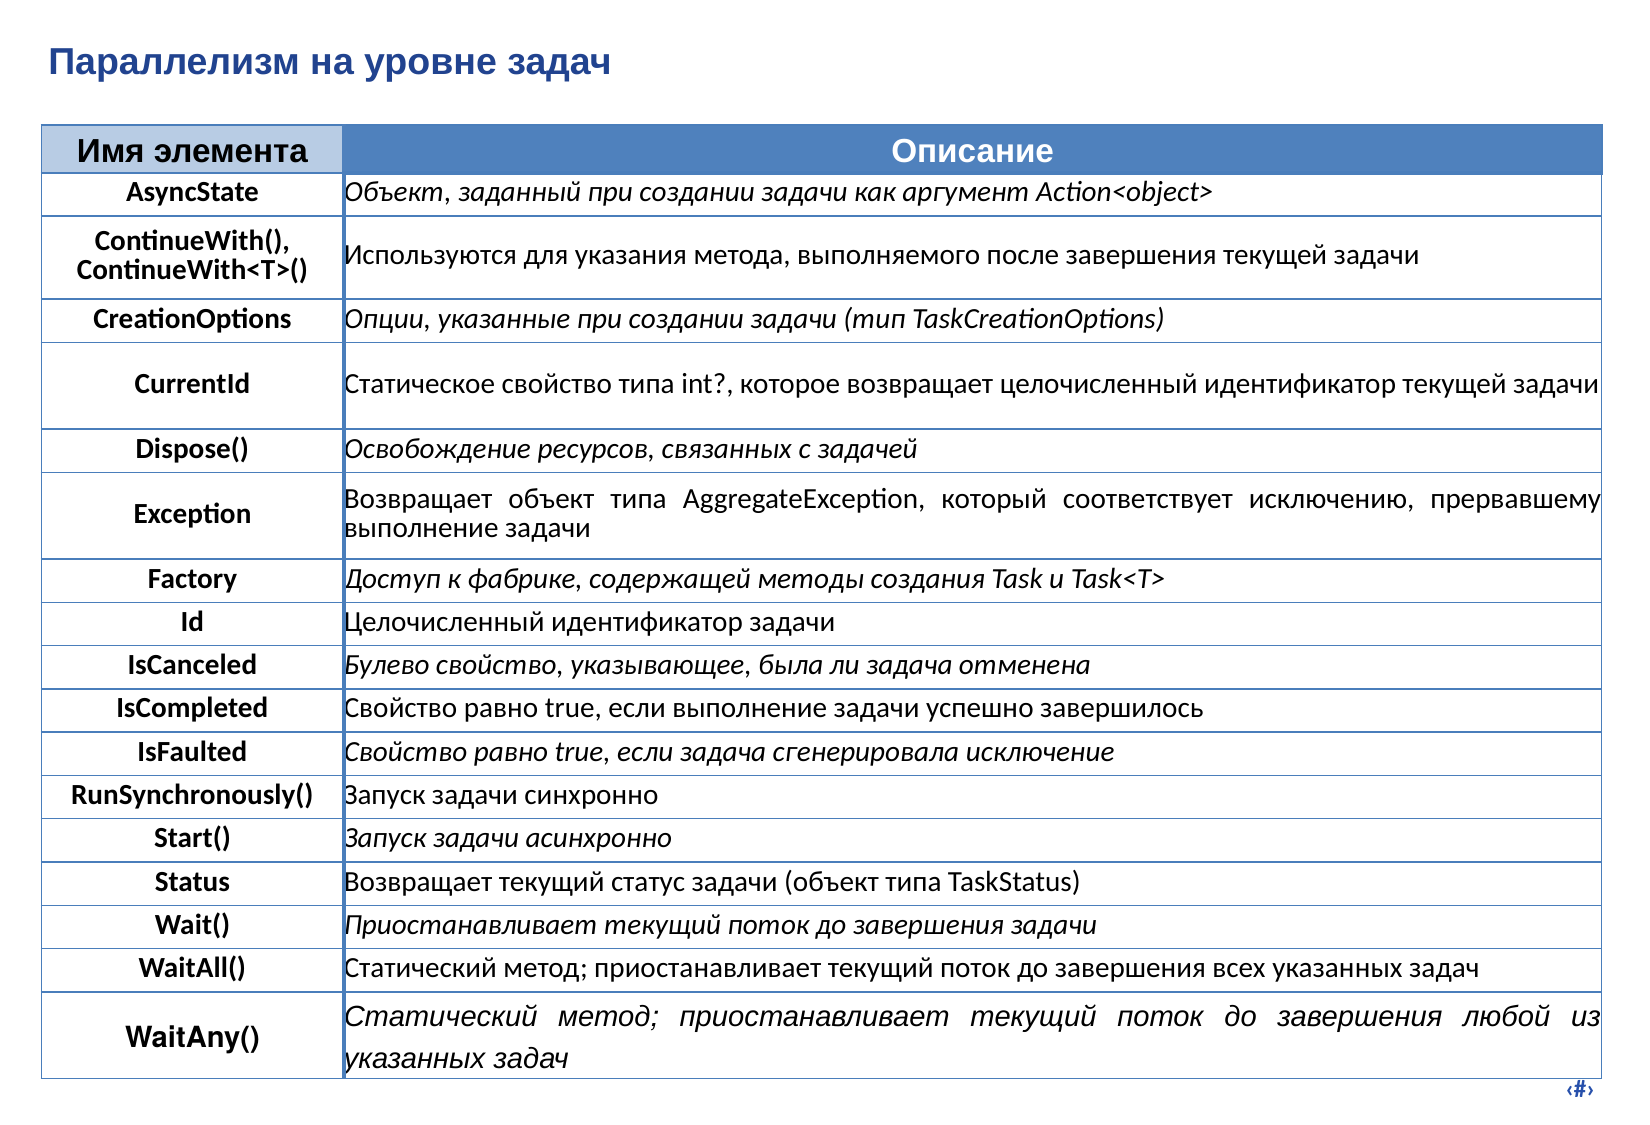

# Параллелизм на уровне задач
| Имя элемента | Описание |
| --- | --- |
| AsyncState | Объект, заданный при создании задачи как аргумент Action<object> |
| ContinueWith(), ContinueWith<T>() | Используются для указания метода, выполняемого после завершения текущей задачи |
| CreationOptions | Опции, указанные при создании задачи (тип TaskCreationOptions) |
| CurrentId | Статическое свойство типа int?, которое возвращает целочисленный идентификатор текущей задачи |
| Dispose() | Освобождение ресурсов, связанных с задачей |
| Exception | Возвращает объект типа AggregateException, который соответствует исключению, прервавшему выполнение задачи |
| Factory | Доступ к фабрике, содержащей методы создания Task и Task<T> |
| Id | Целочисленный идентификатор задачи |
| IsCanceled | Булево свойство, указывающее, была ли задача отменена |
| IsCompleted | Свойство равно true, если выполнение задачи успешно завершилось |
| IsFaulted | Свойство равно true, если задача сгенерировала исключение |
| RunSynchronously() | Запуск задачи синхронно |
| Start() | Запуск задачи асинхронно |
| Status | Возвращает текущий статус задачи (объект типа TaskStatus) |
| Wait() | Приостанавливает текущий поток до завершения задачи |
| WaitAll() | Статический метод; приостанавливает текущий поток до завершения всех указанных задач |
| WaitAny() | Статический метод; приостанавливает текущий поток до завершения любой из указанных задач |